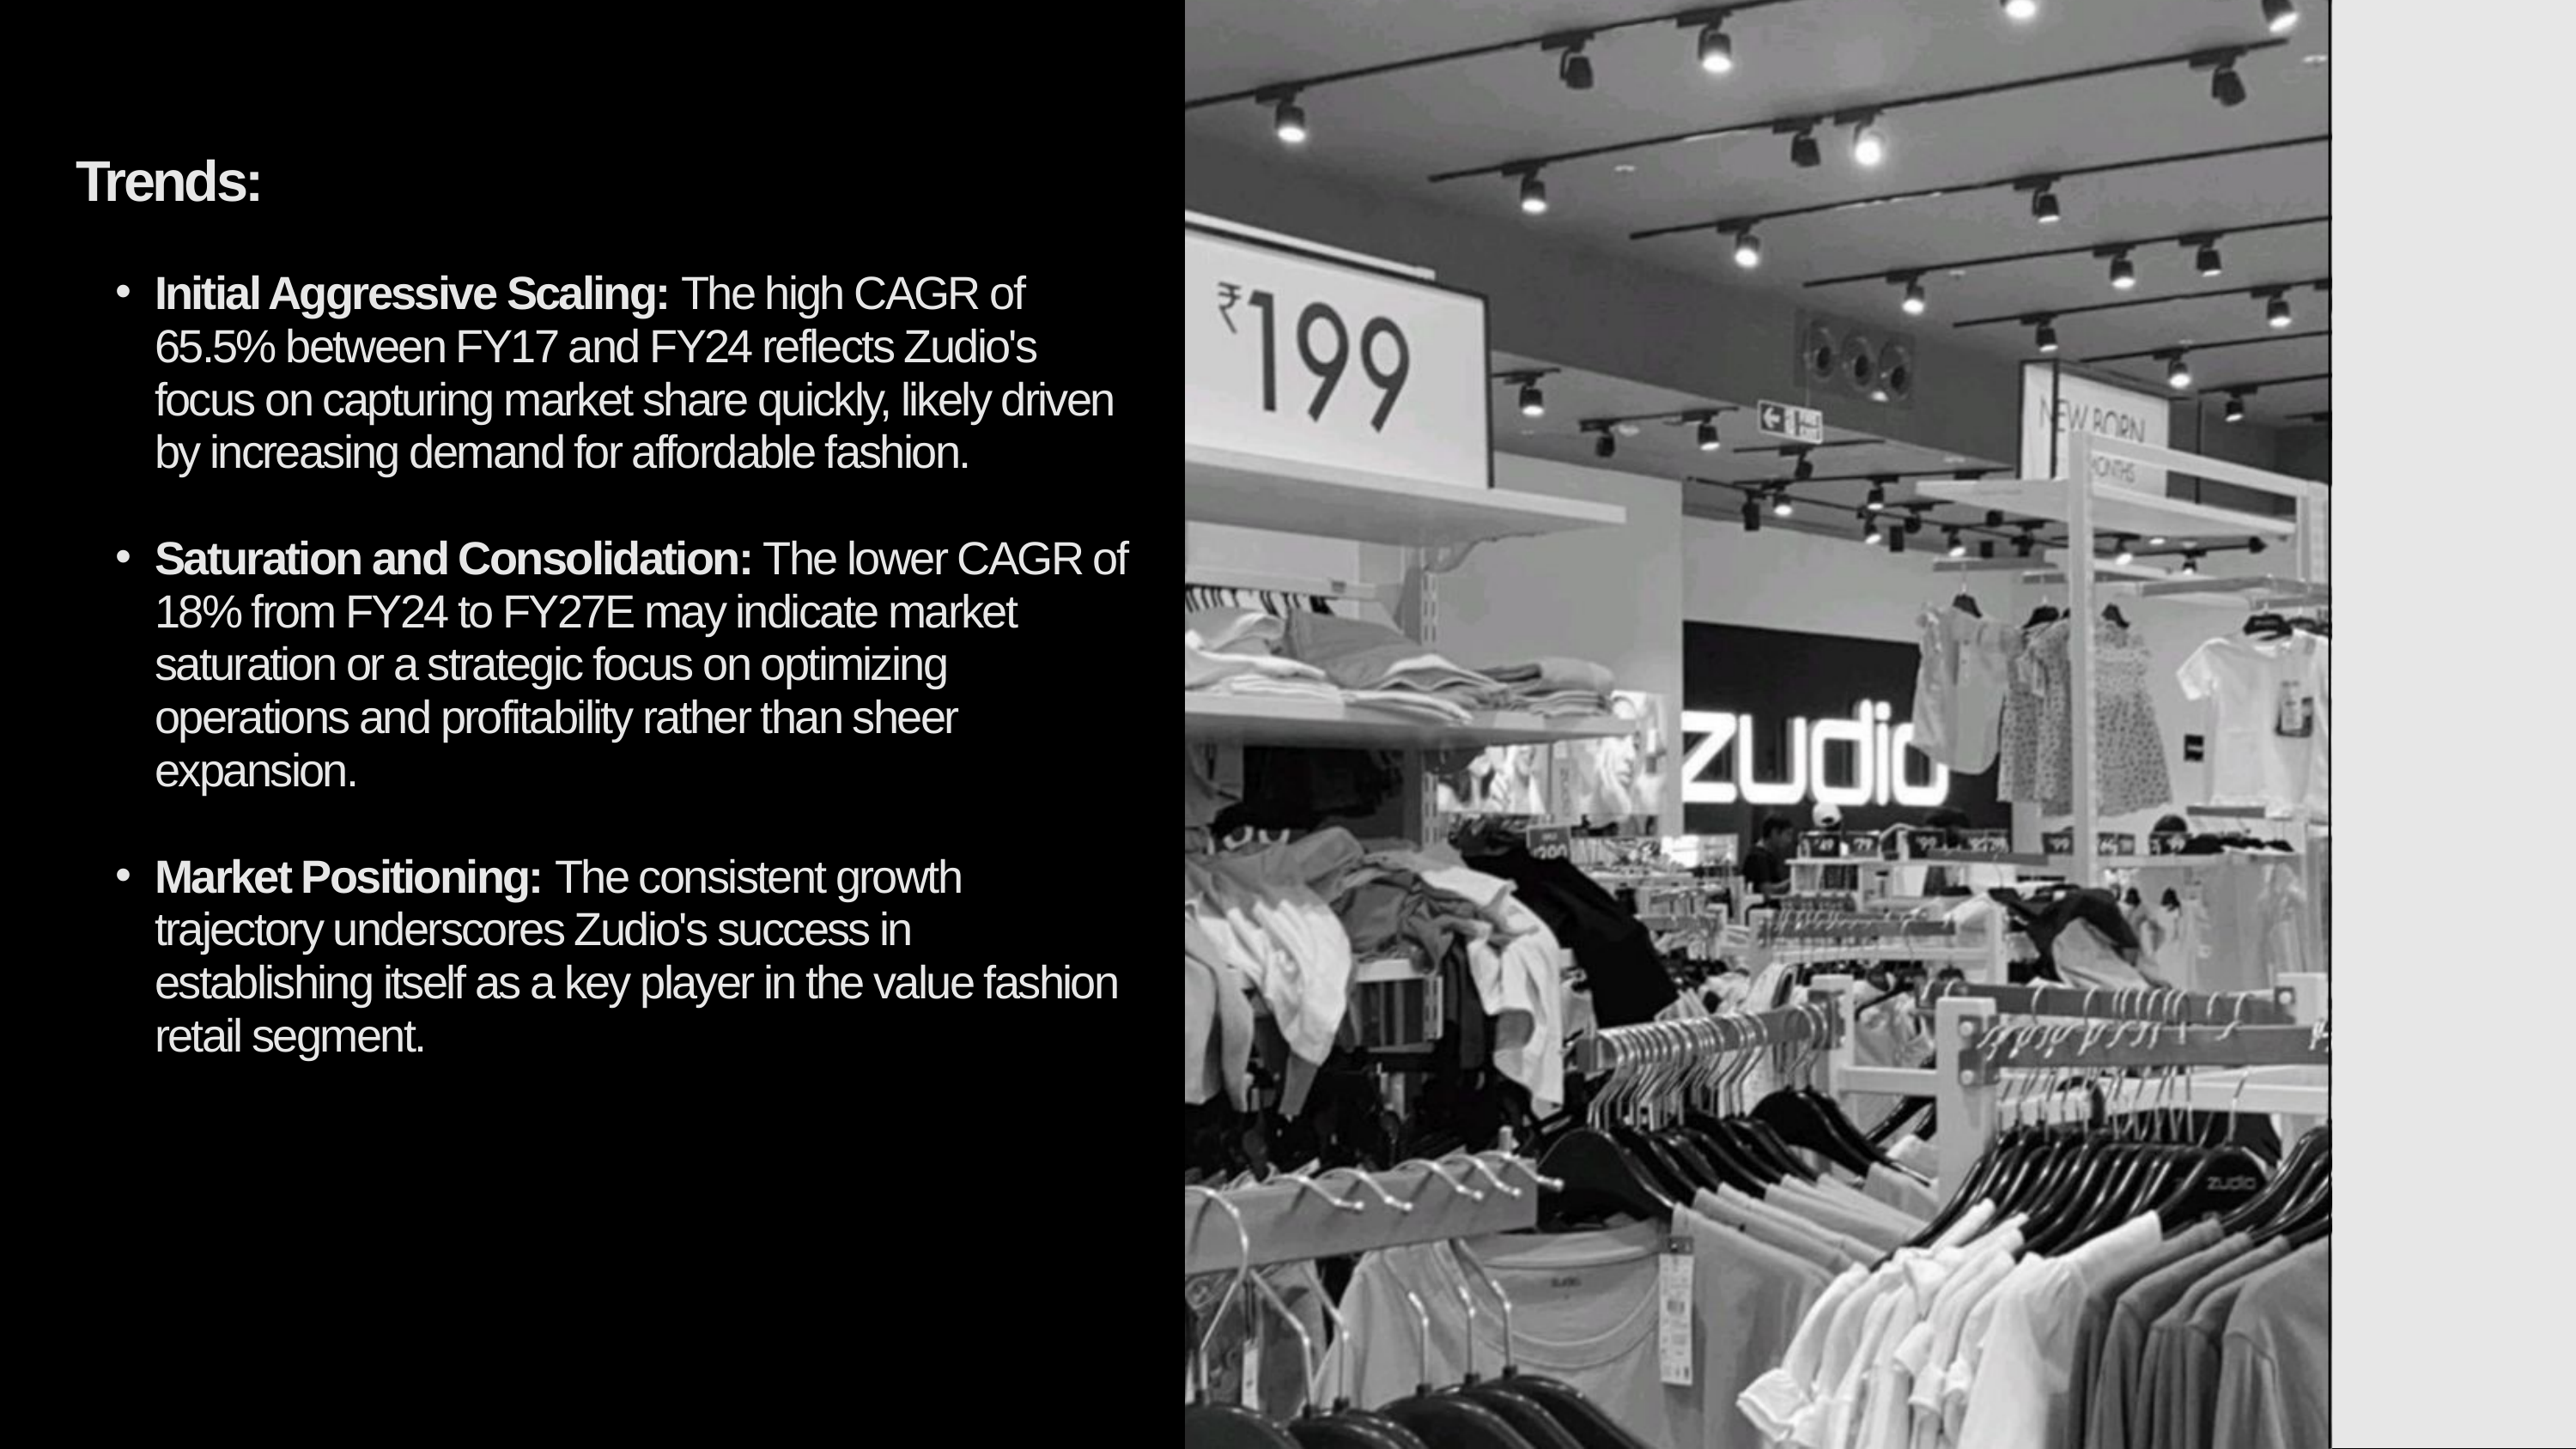

Trends:

Initial Aggressive Scaling: The high CAGR of 65.5% between FY17 and FY24 reflects Zudio's focus on capturing market share quickly, likely driven by increasing demand for affordable fashion.

Saturation and Consolidation: The lower CAGR of 18% from FY24 to FY27E may indicate market saturation or a strategic focus on optimizing operations and profitability rather than sheer expansion.

Market Positioning: The consistent growth trajectory underscores Zudio's success in establishing itself as a key player in the value fashion retail segment.